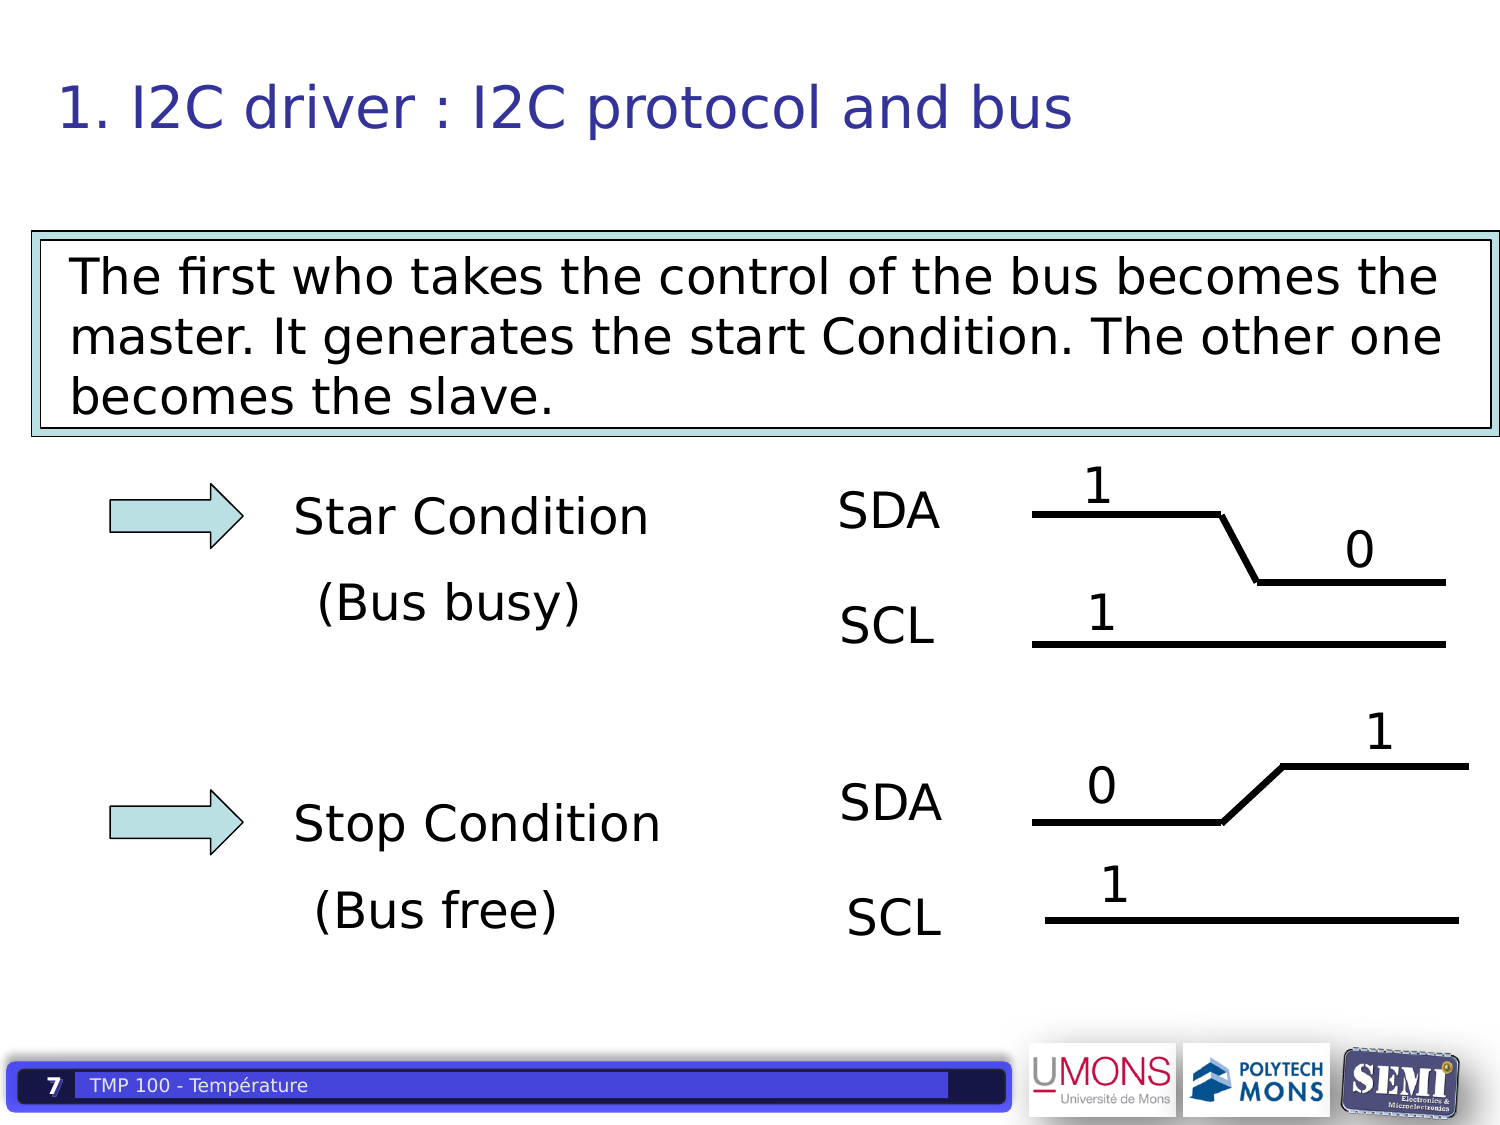

1. I2C driver : I2C protocol and bus

The first who takes the control of the bus becomes the master. It generates the start Condition. The other one becomes the slave.
1
SDA
Star Condition

0
(Bus busy)
1
SCL
1
0
SDA
Stop Condition

1
(Bus free)
SCL
7
TMP 100 - Température